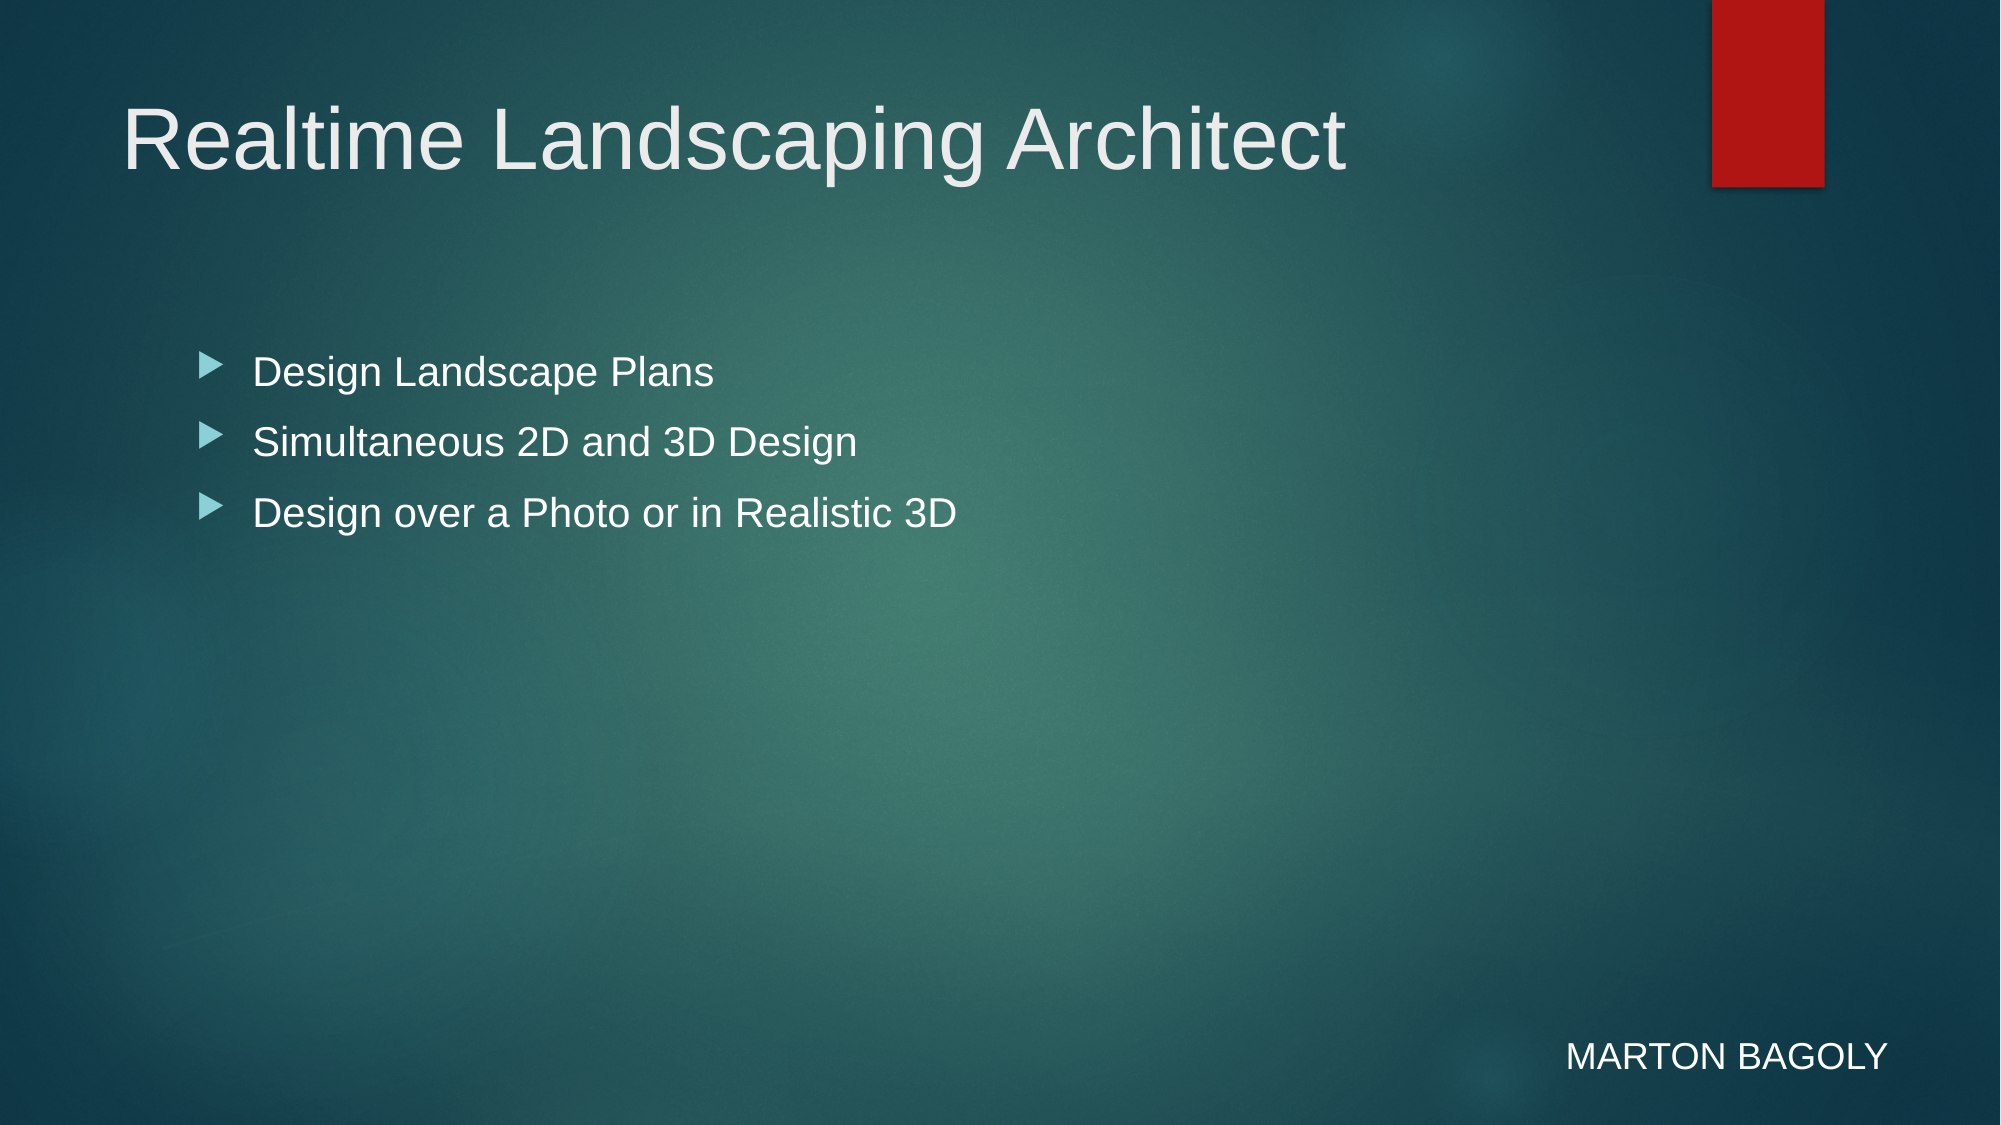

# Realtime Landscaping Architect
Design Landscape Plans
Simultaneous 2D and 3D Design
Design over a Photo or in Realistic 3D

MARTON BAGOLY